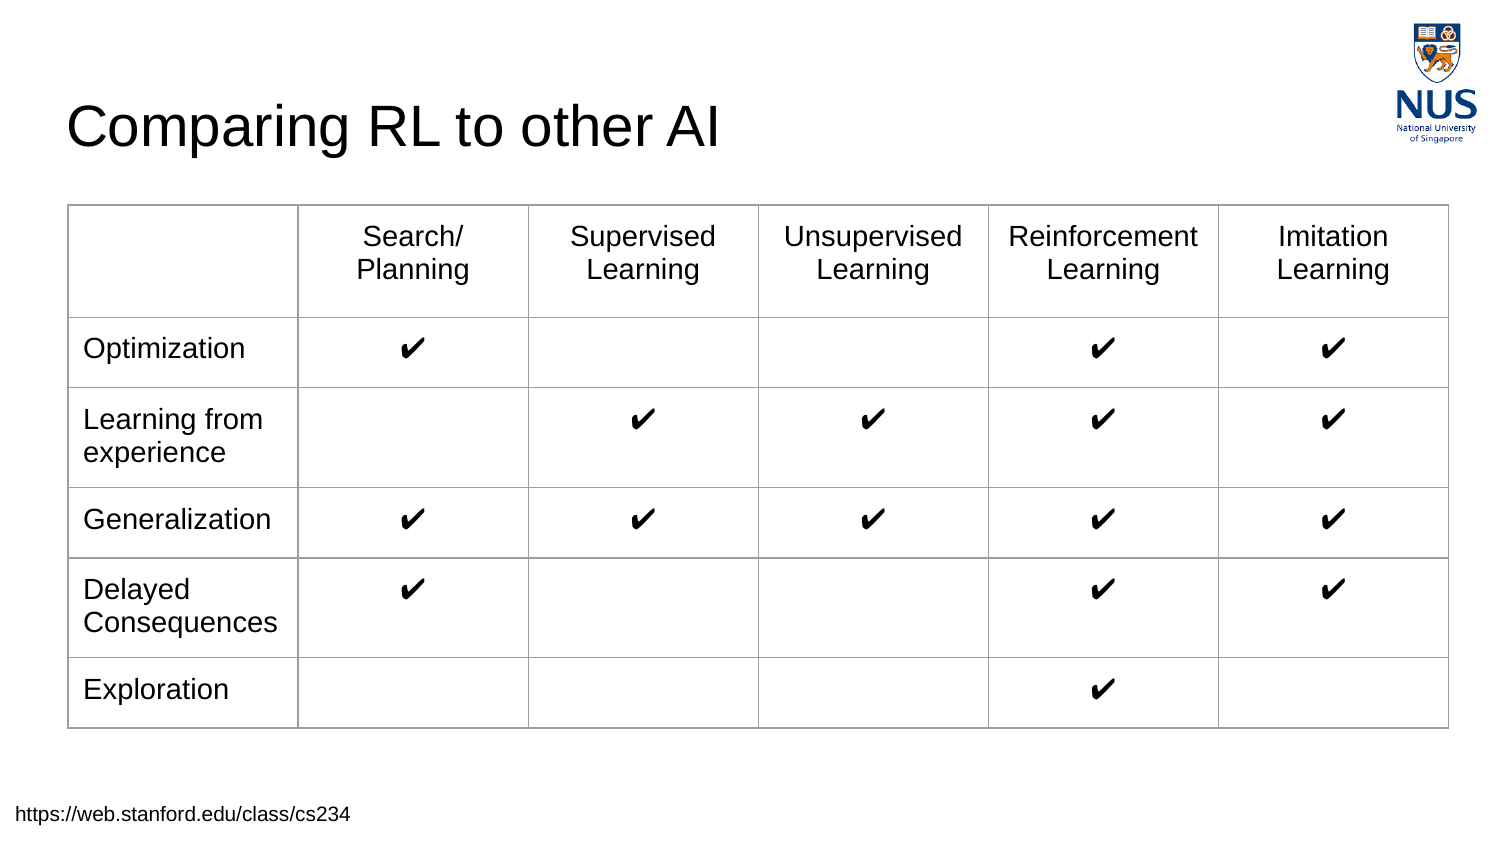

# Comparing RL to other AI
|  | Search/ Planning | Supervised Learning | Unsupervised Learning | Reinforcement Learning | Imitation Learning |
| --- | --- | --- | --- | --- | --- |
| Optimization | ✔ |  |  | ✔ | ✔ |
| Learning from experience |  | ✔ | ✔ | ✔ | ✔ |
| Generalization | ✔ | ✔ | ✔ | ✔ | ✔ |
| Delayed Consequences | ✔ |  |  | ✔ | ✔ |
| Exploration |  |  |  | ✔ |  |
https://web.stanford.edu/class/cs234